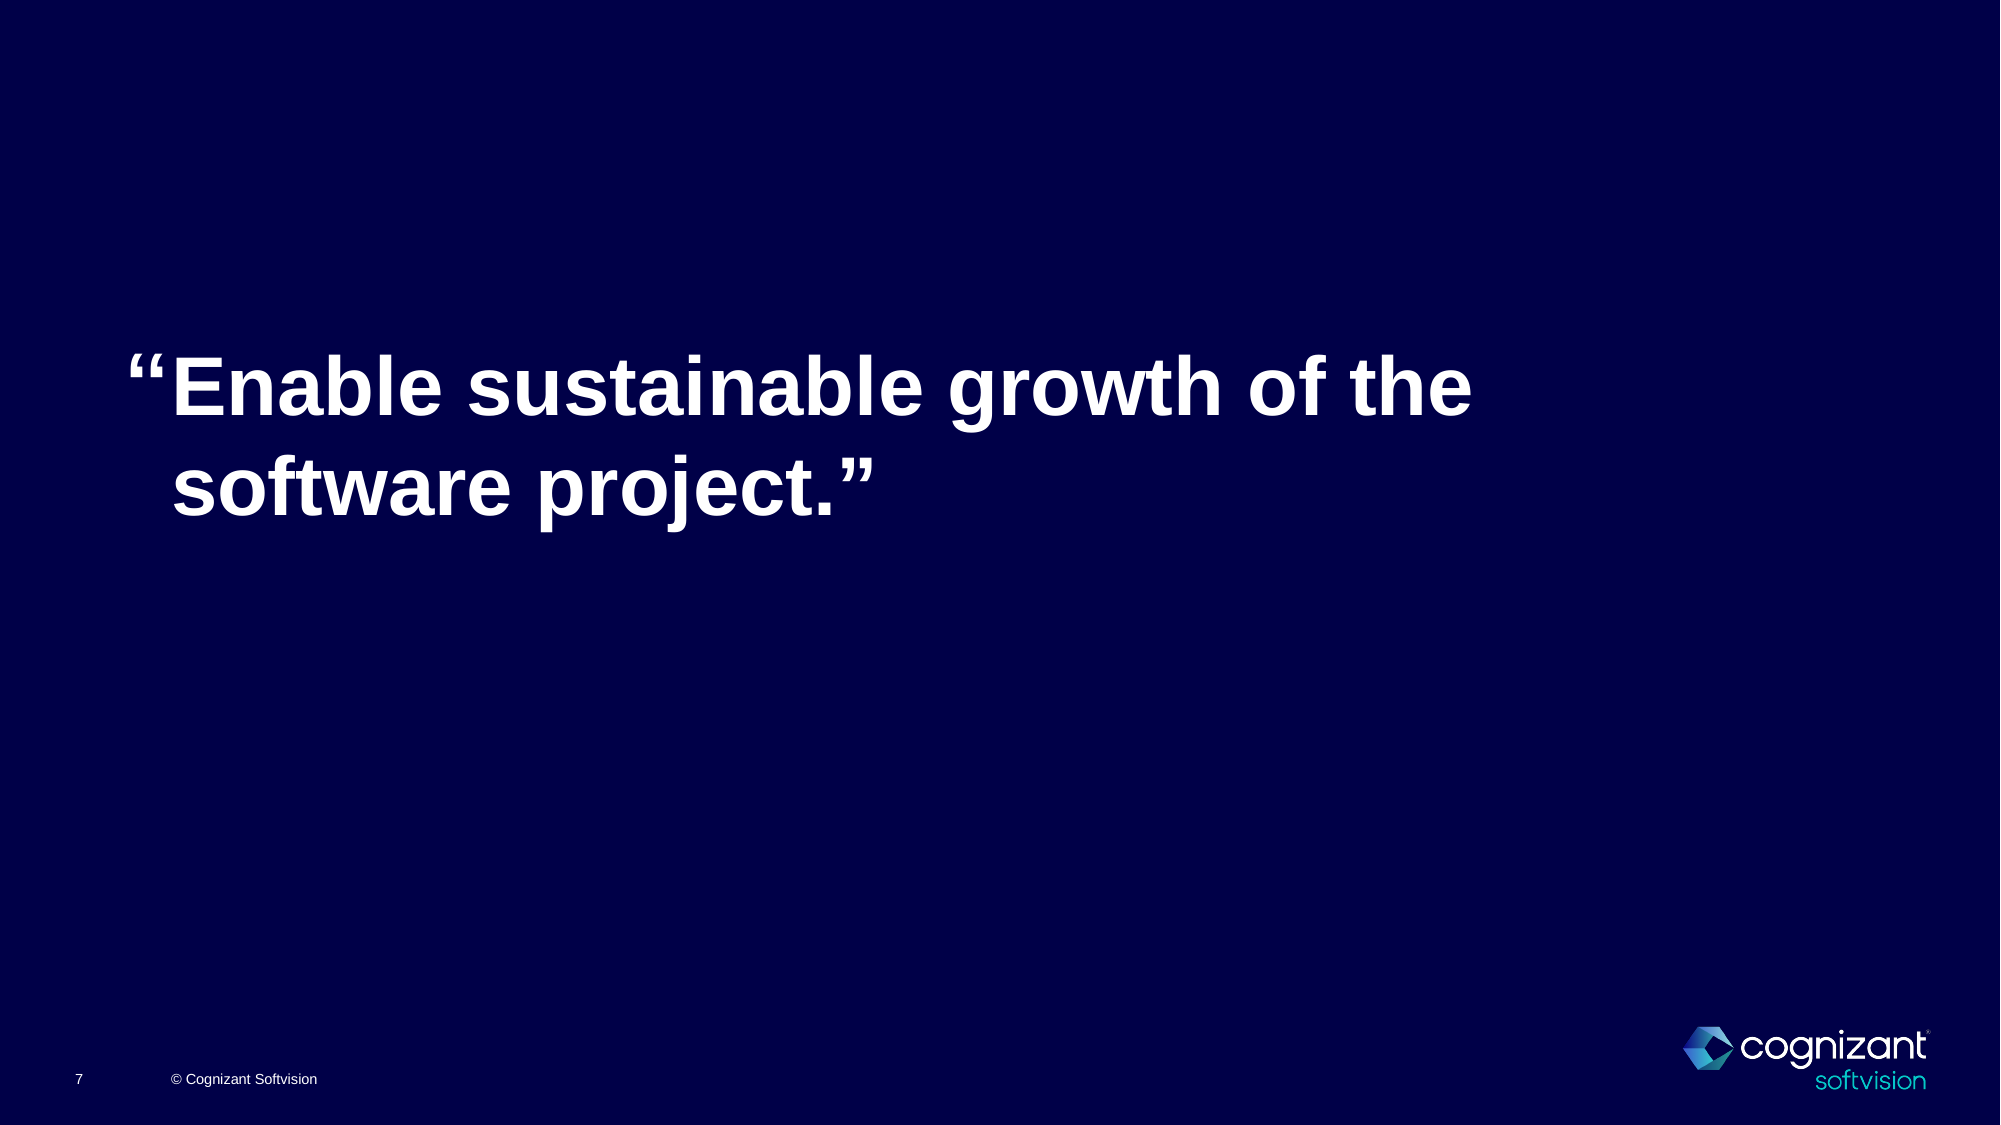

# Enable sustainable growth of the software project.”
‘‘
© Cognizant Softvision
7